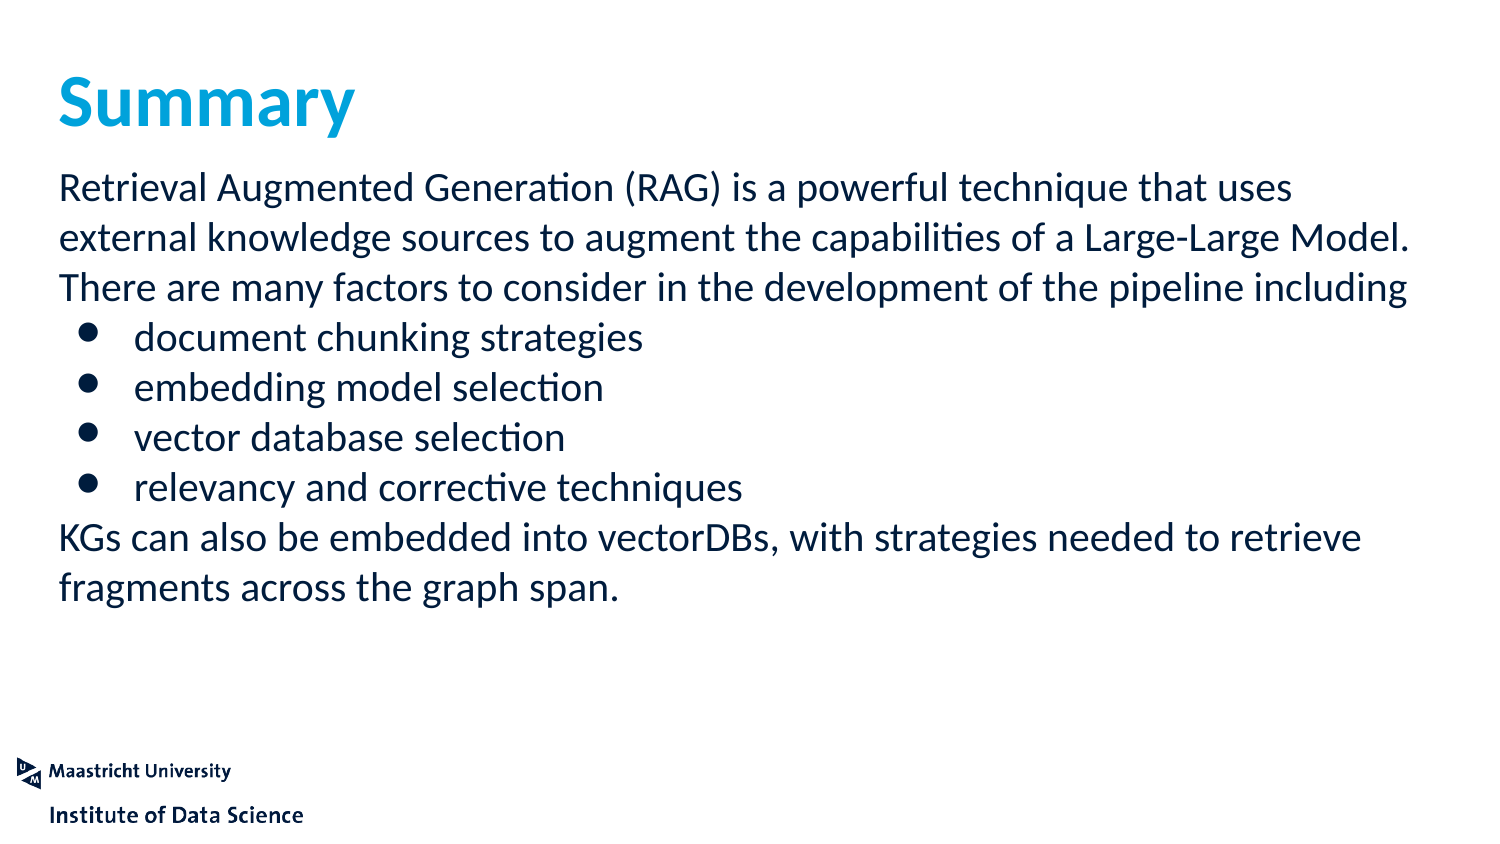

# Summary
Retrieval Augmented Generation (RAG) is a powerful technique that uses external knowledge sources to augment the capabilities of a Large-Large Model.
There are many factors to consider in the development of the pipeline including
document chunking strategies
embedding model selection
vector database selection
relevancy and corrective techniques
KGs can also be embedded into vectorDBs, with strategies needed to retrieve fragments across the graph span.